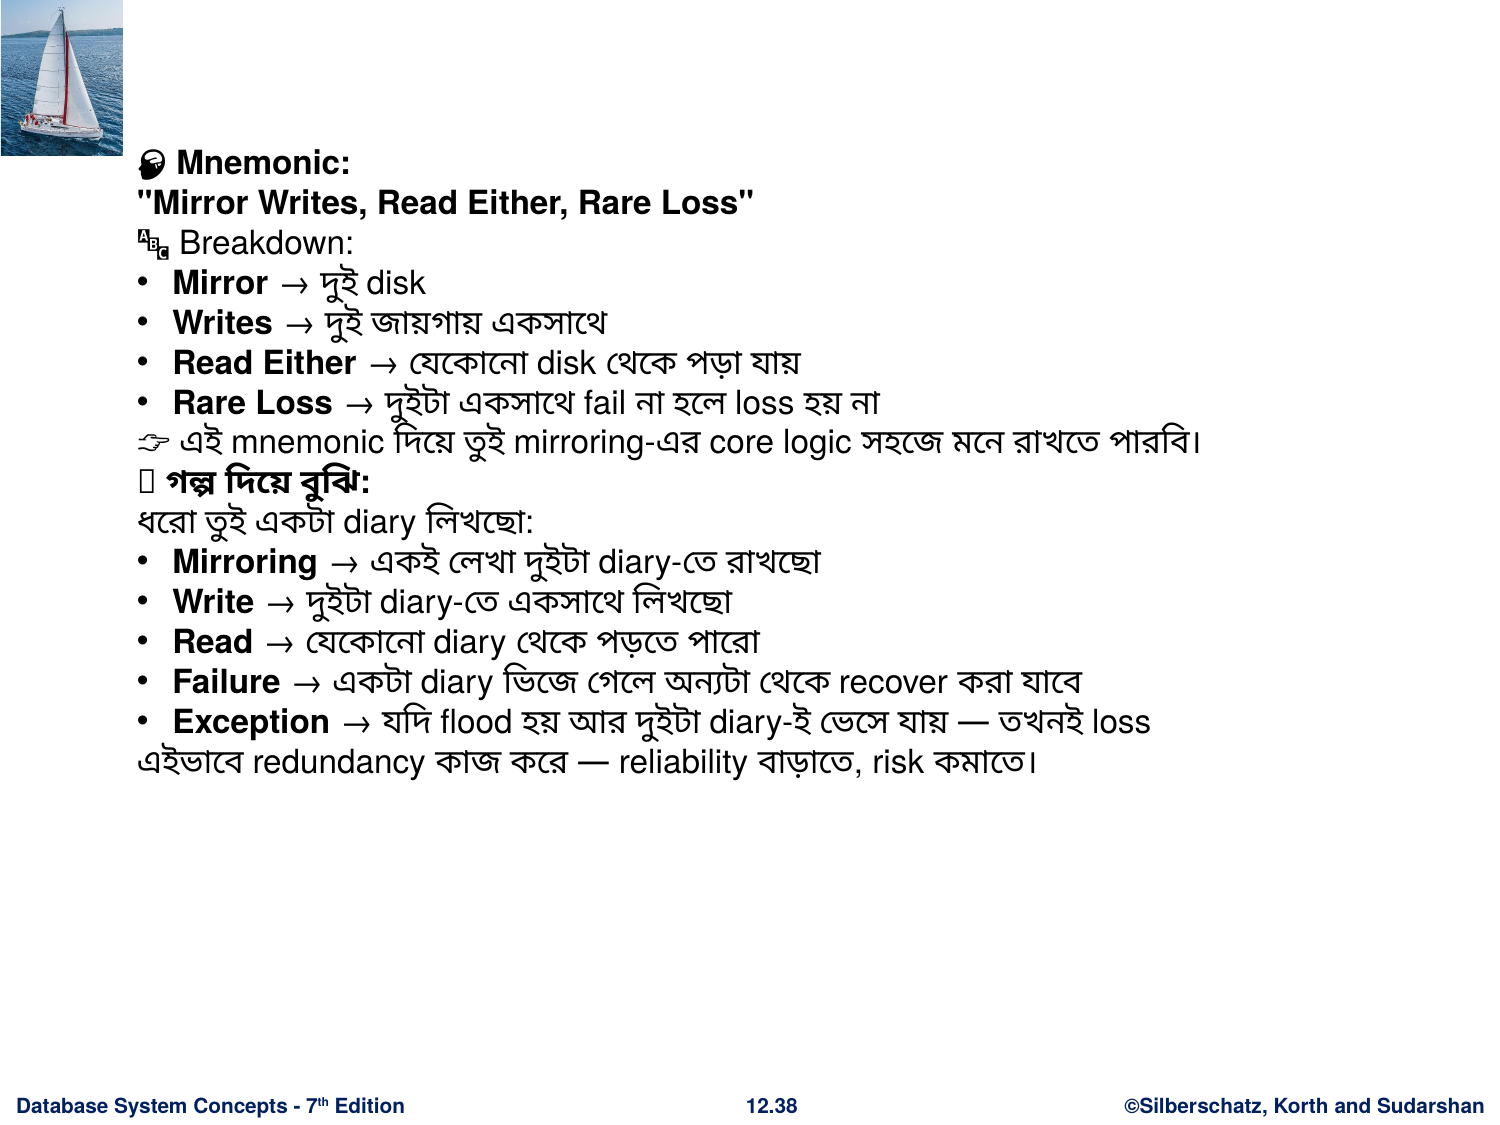

🧠 Mnemonic:
"Mirror Writes, Read Either, Rare Loss"
🔤 Breakdown:
Mirror → দুই disk
Writes → দুই জায়গায় একসাথে
Read Either → যেকোনো disk থেকে পড়া যায়
Rare Loss → দুইটা একসাথে fail না হলে loss হয় না
👉 এই mnemonic দিয়ে তুই mirroring-এর core logic সহজে মনে রাখতে পারবি।
🧺 গল্প দিয়ে বুঝি:
ধরো তুই একটা diary লিখছো:
Mirroring → একই লেখা দুইটা diary-তে রাখছো
Write → দুইটা diary-তে একসাথে লিখছো
Read → যেকোনো diary থেকে পড়তে পারো
Failure → একটা diary ভিজে গেলে অন্যটা থেকে recover করা যাবে
Exception → যদি flood হয় আর দুইটা diary-ই ভেসে যায় — তখনই loss
এইভাবে redundancy কাজ করে — reliability বাড়াতে, risk কমাতে।